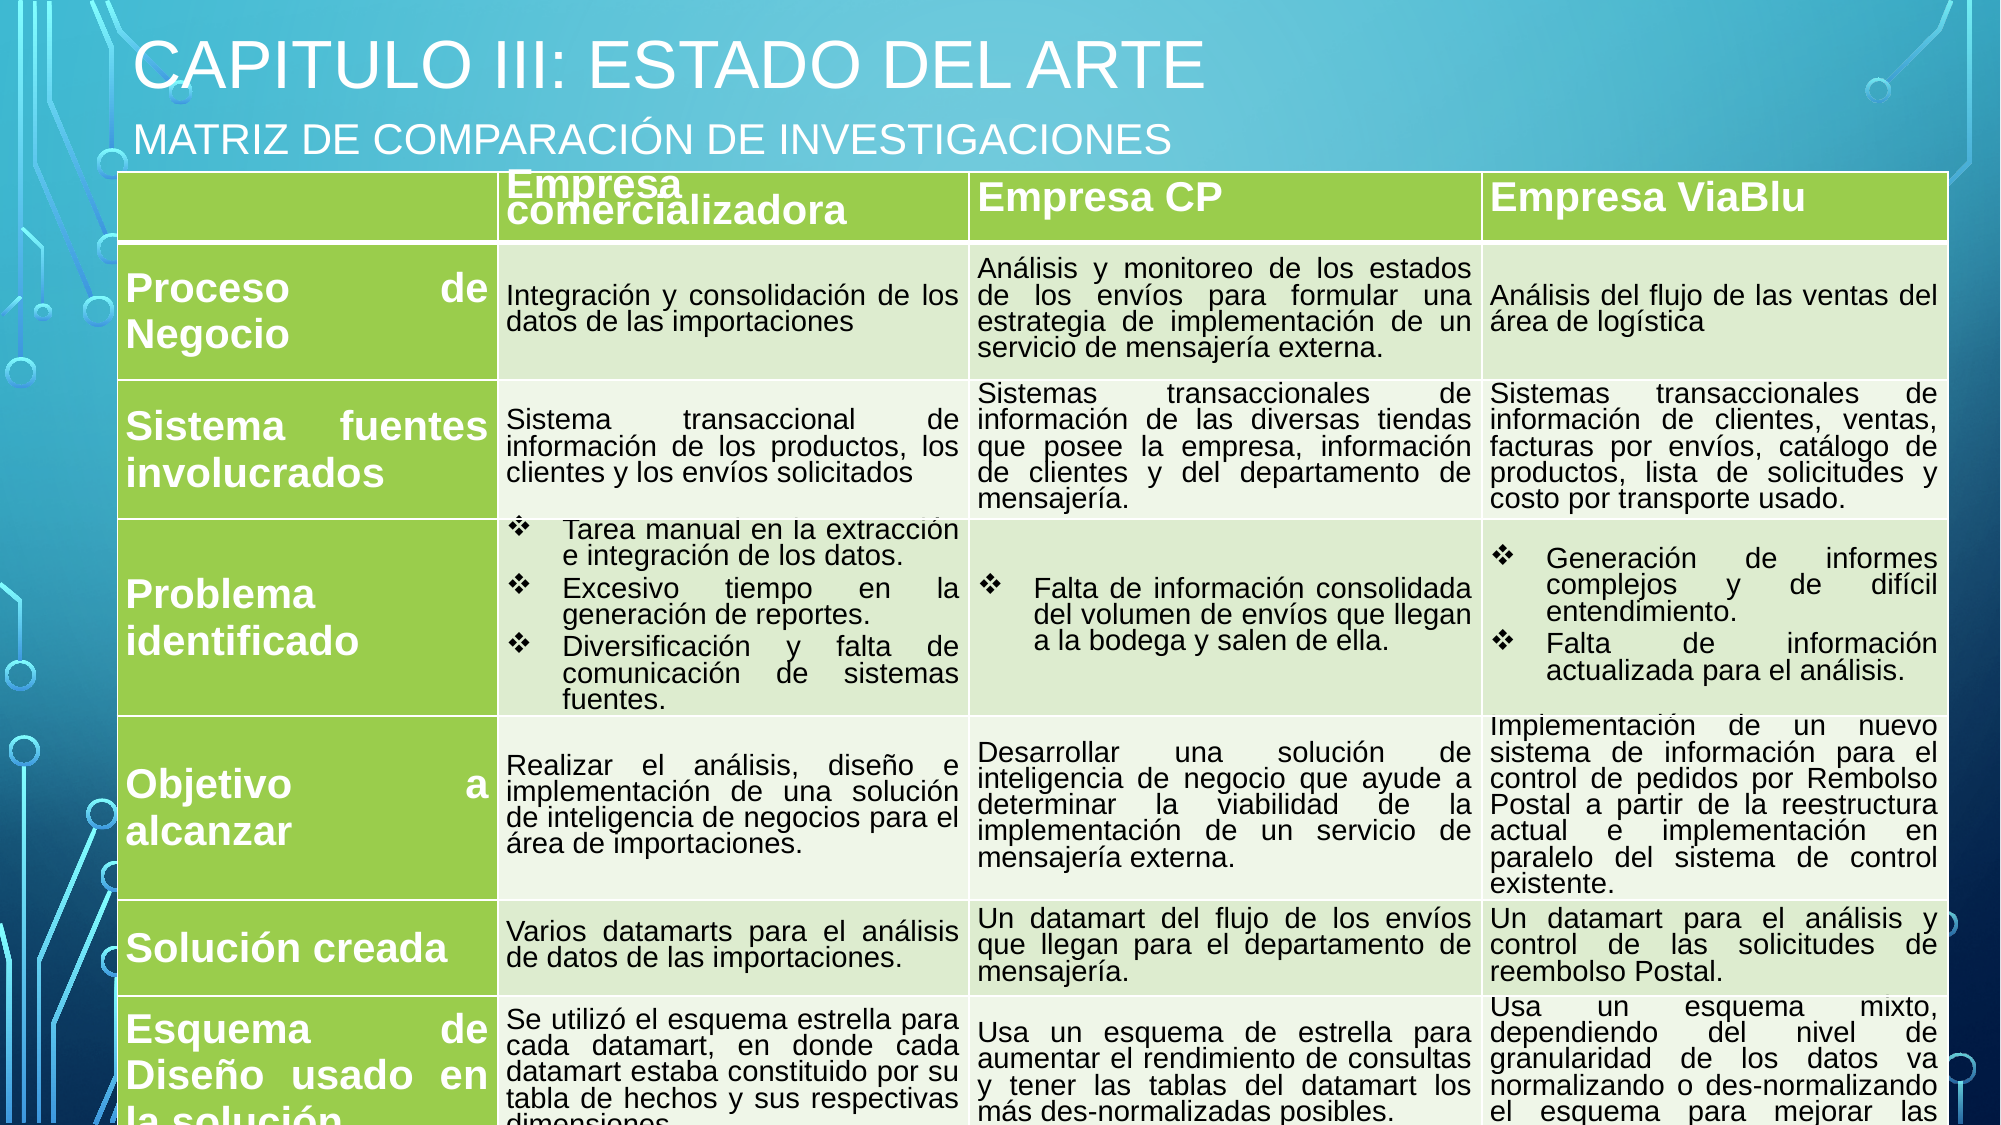

# Capitulo III: Estado del Arte
Matriz de Comparación de Investigaciones
|  | Empresa comercializadora | Empresa CP | Empresa ViaBlu |
| --- | --- | --- | --- |
| Proceso de Negocio | Integración y consolidación de los datos de las importaciones | Análisis y monitoreo de los estados de los envíos para formular una estrategia de implementación de un servicio de mensajería externa. | Análisis del flujo de las ventas del área de logística |
| Sistema fuentes involucrados | Sistema transaccional de información de los productos, los clientes y los envíos solicitados | Sistemas transaccionales de información de las diversas tiendas que posee la empresa, información de clientes y del departamento de mensajería. | Sistemas transaccionales de información de clientes, ventas, facturas por envíos, catálogo de productos, lista de solicitudes y costo por transporte usado. |
| Problema identificado | Tarea manual en la extracción e integración de los datos. Excesivo tiempo en la generación de reportes. Diversificación y falta de comunicación de sistemas fuentes. | Falta de información consolidada del volumen de envíos que llegan a la bodega y salen de ella. | Generación de informes complejos y de difícil entendimiento. Falta de información actualizada para el análisis. |
| Objetivo a alcanzar | Realizar el análisis, diseño e implementación de una solución de inteligencia de negocios para el área de importaciones. | Desarrollar una solución de inteligencia de negocio que ayude a determinar la viabilidad de la implementación de un servicio de mensajería externa. | Implementación de un nuevo sistema de información para el control de pedidos por Rembolso Postal a partir de la reestructura actual e implementación en paralelo del sistema de control existente. |
| Solución creada | Varios datamarts para el análisis de datos de las importaciones. | Un datamart del flujo de los envíos que llegan para el departamento de mensajería. | Un datamart para el análisis y control de las solicitudes de reembolso Postal. |
| Esquema de Diseño usado en la solución | Se utilizó el esquema estrella para cada datamart, en donde cada datamart estaba constituido por su tabla de hechos y sus respectivas dimensiones. | Usa un esquema de estrella para aumentar el rendimiento de consultas y tener las tablas del datamart los más des-normalizadas posibles. | Usa un esquema mixto, dependiendo del nivel de granularidad de los datos va normalizando o des-normalizando el esquema para mejorar las consultas. |